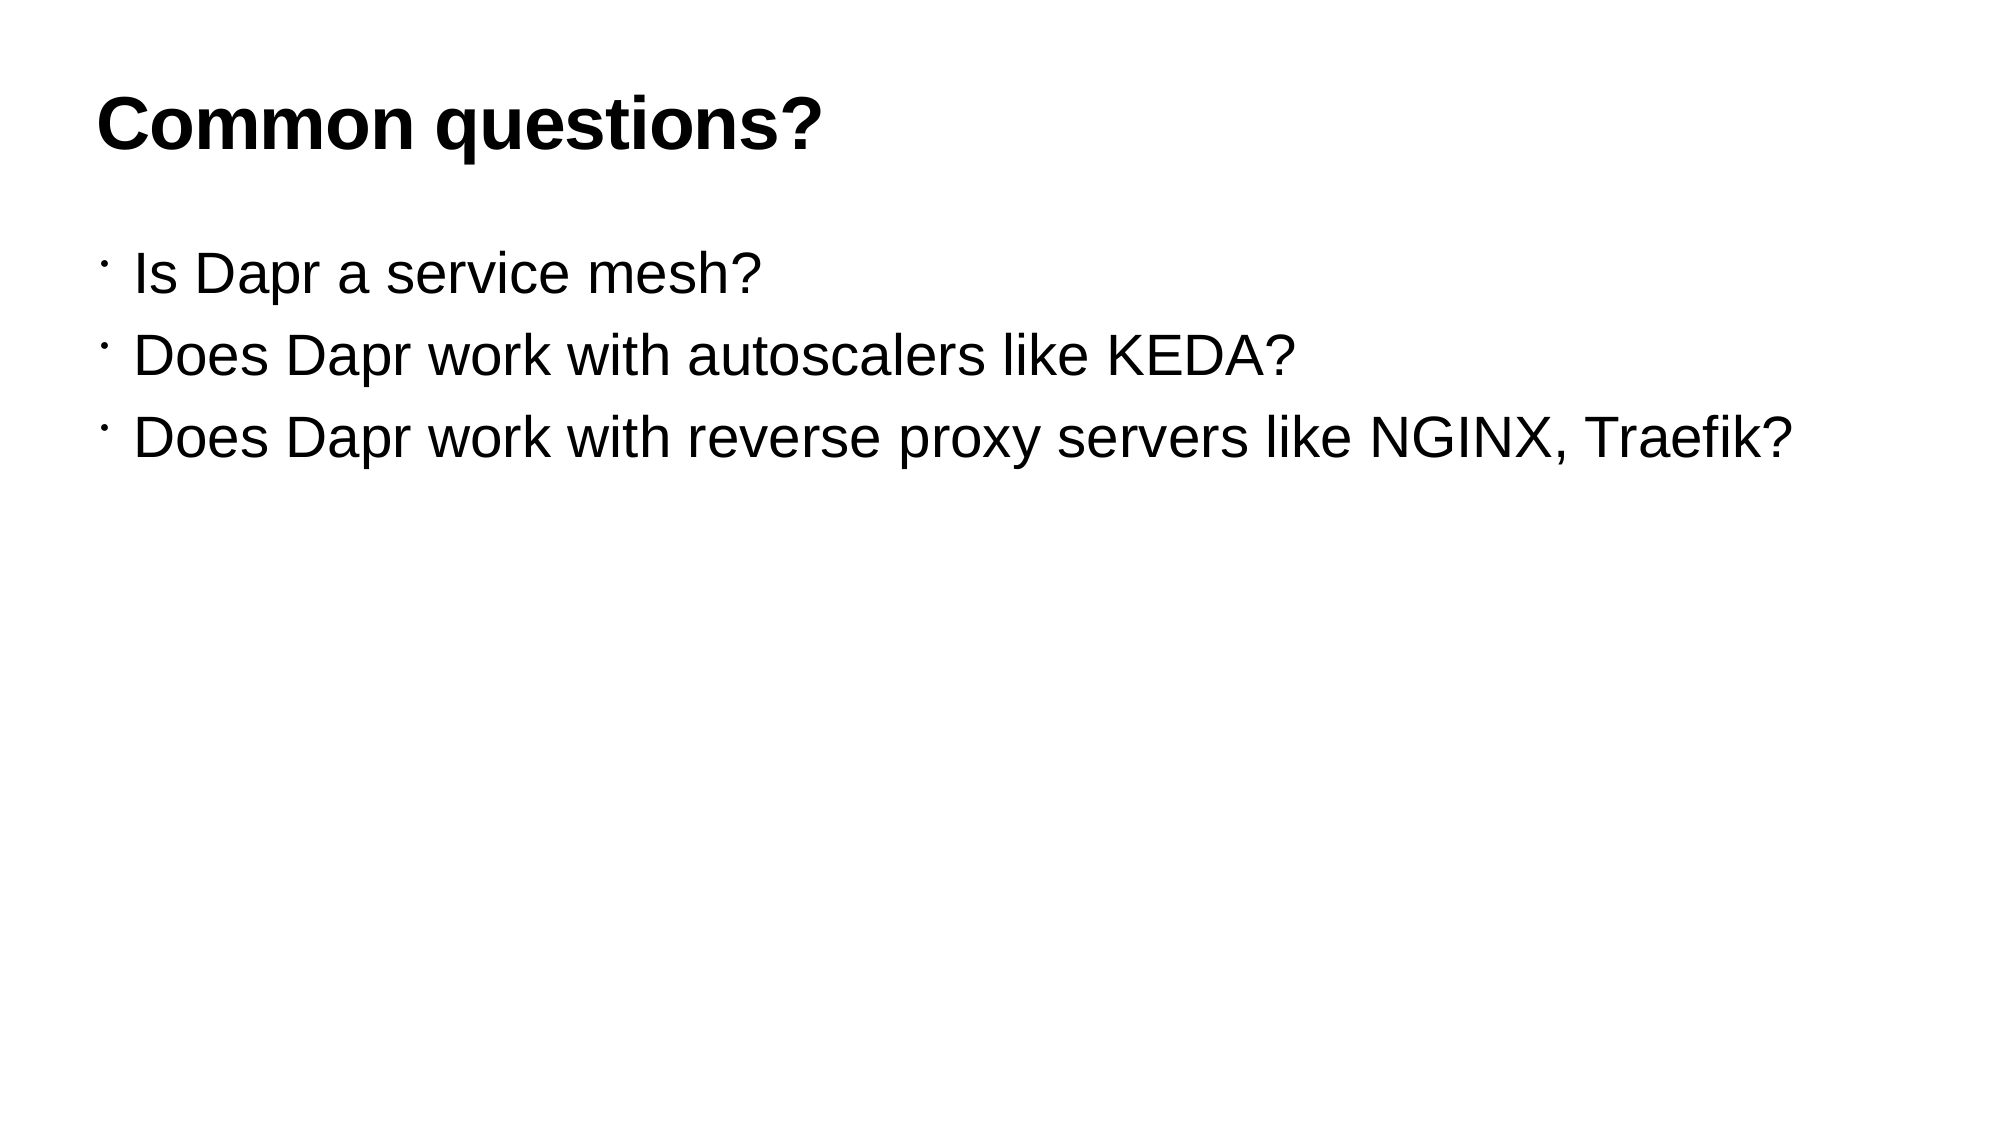

# Common questions?
Is Dapr a service mesh?
Does Dapr work with autoscalers like KEDA?
Does Dapr work with reverse proxy servers like NGINX, Traefik?